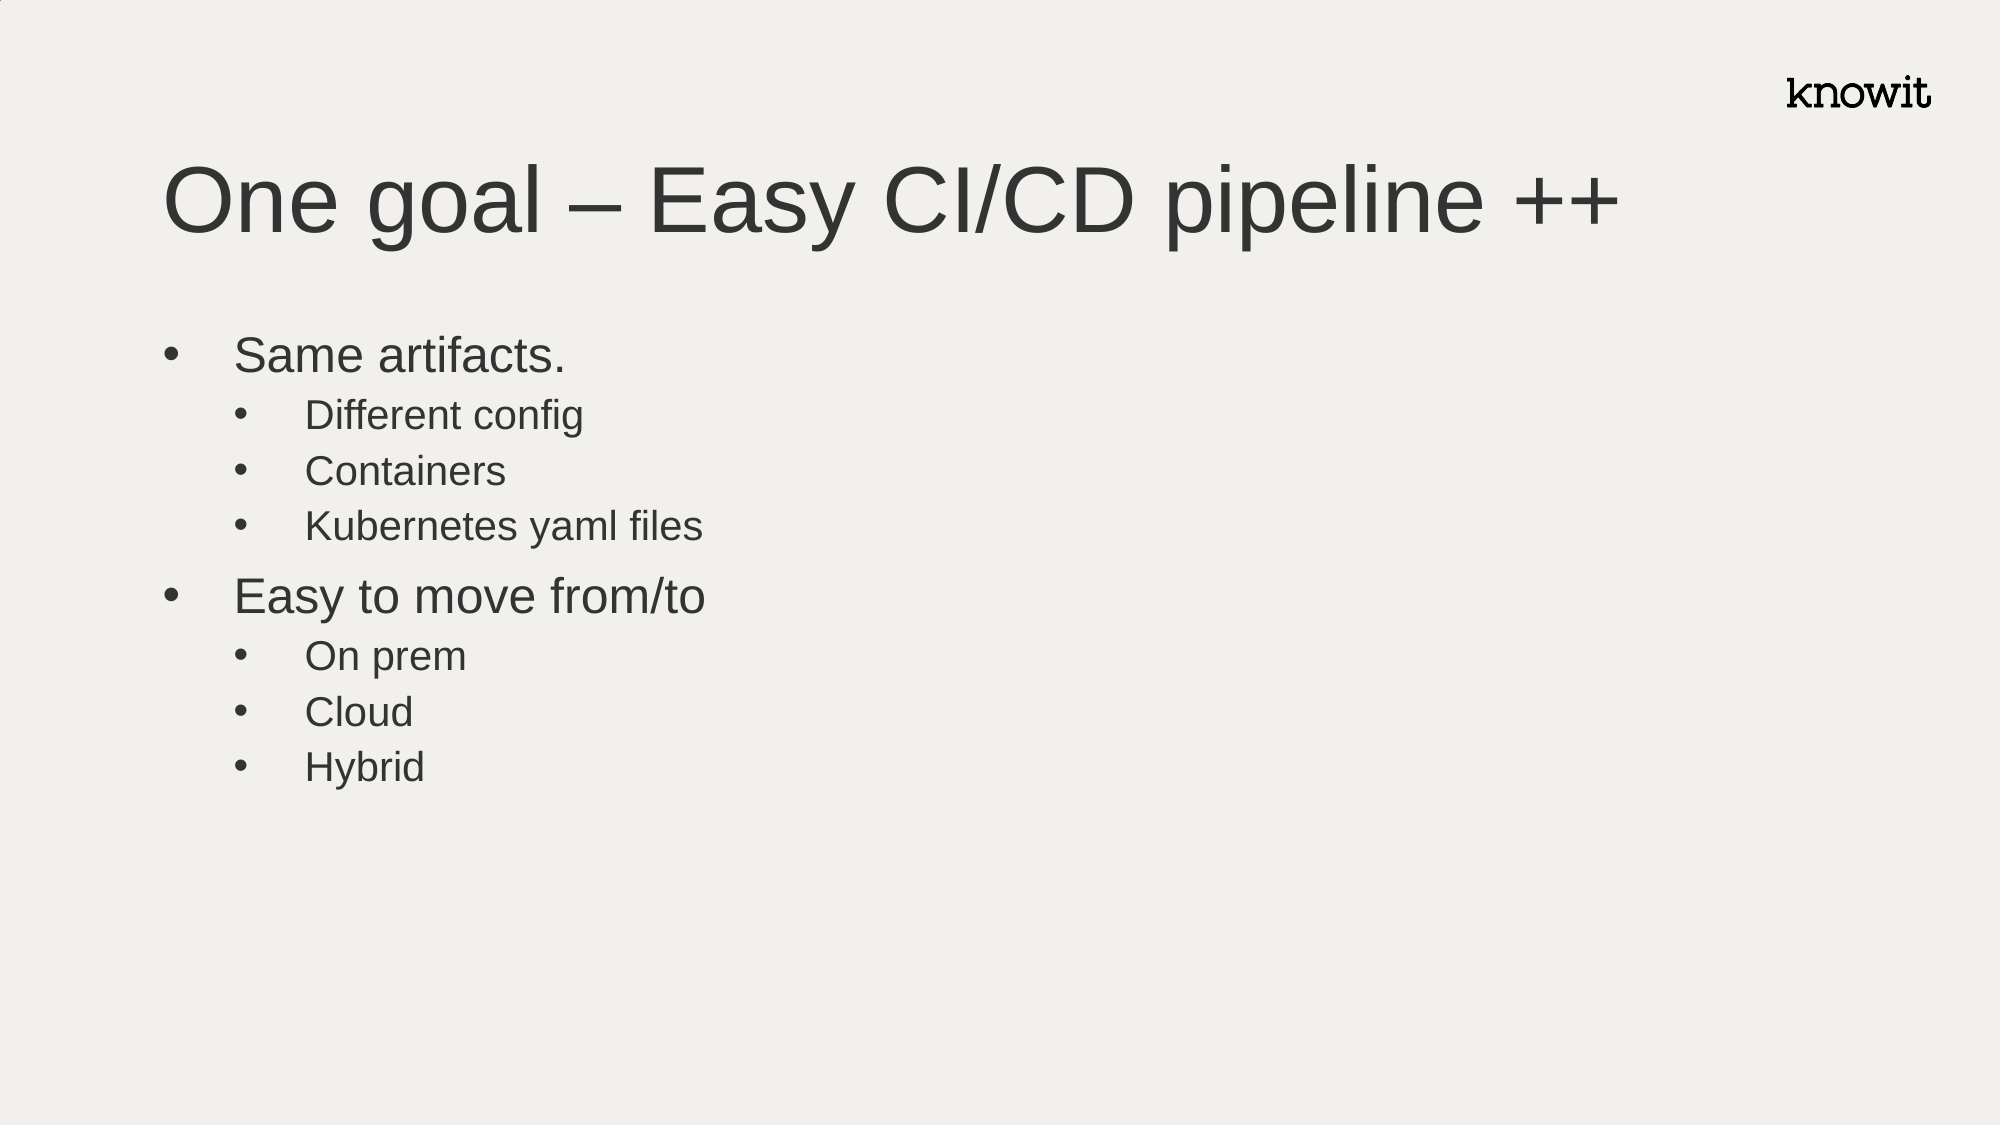

# One goal – Easy CI/CD pipeline ++

Same artifacts.
Different config
Containers
Kubernetes yaml files
Easy to move from/to
On prem
Cloud
Hybrid